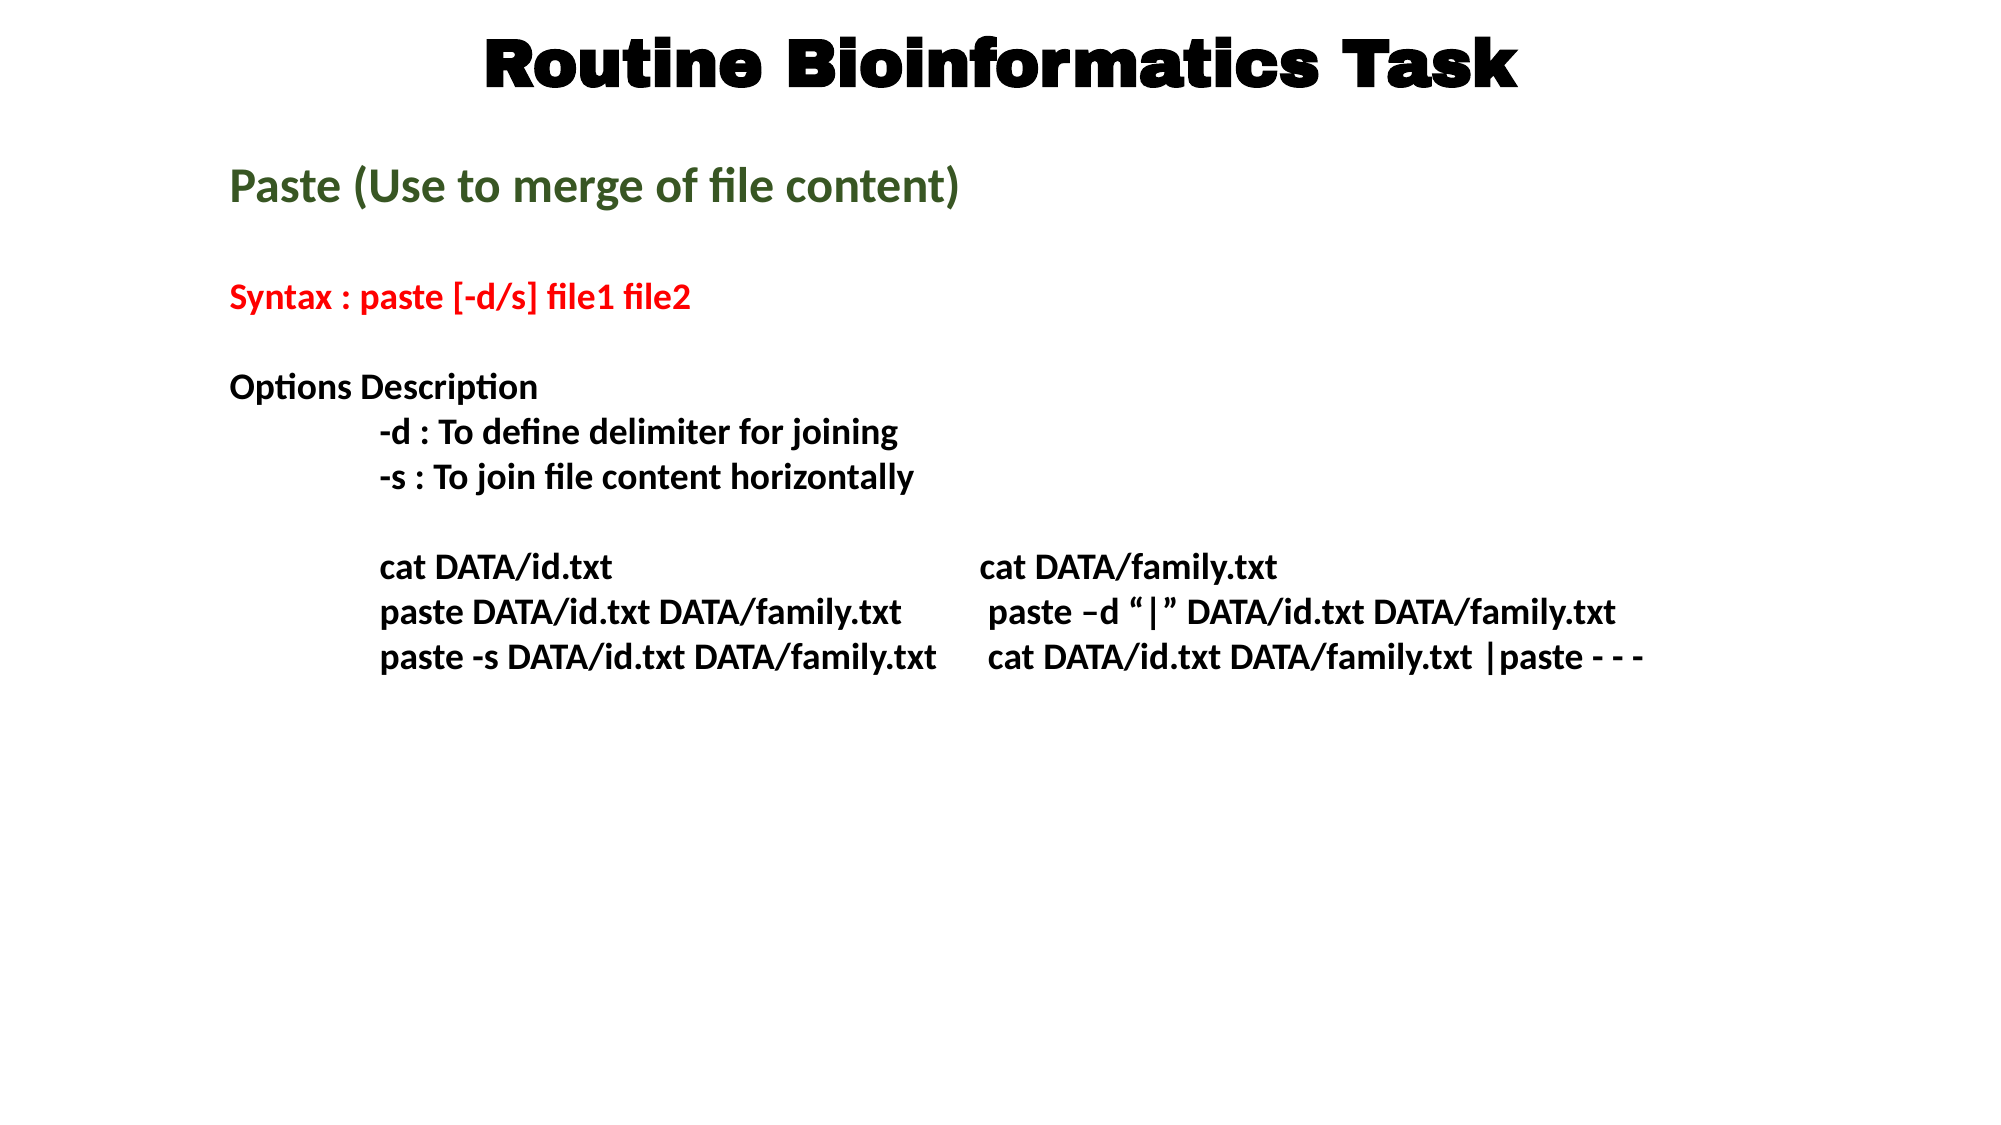

# Routine Bioinformatics Task
Paste (Use to merge of file content)

Syntax : paste [-d/s] file1 file2

Options Description
	-d : To define delimiter for joining
	-s : To join file content horizontally

	cat DATA/id.txt			cat DATA/family.txt
	paste DATA/id.txt DATA/family.txt	 paste –d “|” DATA/id.txt DATA/family.txt
	paste -s DATA/id.txt DATA/family.txt 	 cat DATA/id.txt DATA/family.txt |paste - - -